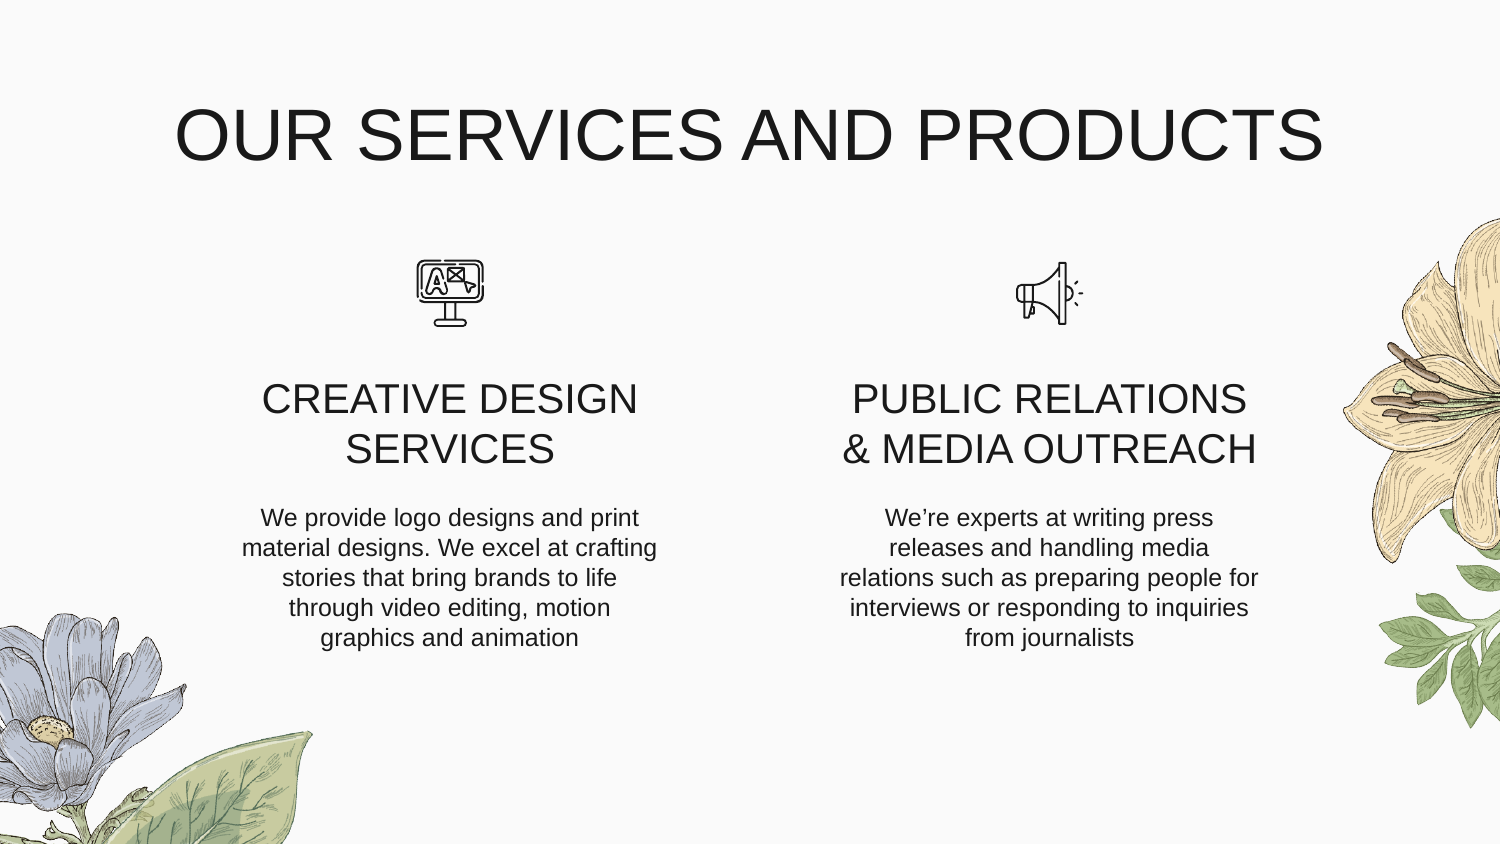

# OUR SERVICES AND PRODUCTS

CREATIVE DESIGN SERVICES
PUBLIC RELATIONS & MEDIA OUTREACH
We provide logo designs and print material designs. We excel at crafting stories that bring brands to life through video editing, motion graphics and animation
We’re experts at writing press releases and handling media relations such as preparing people for interviews or responding to inquiries from journalists